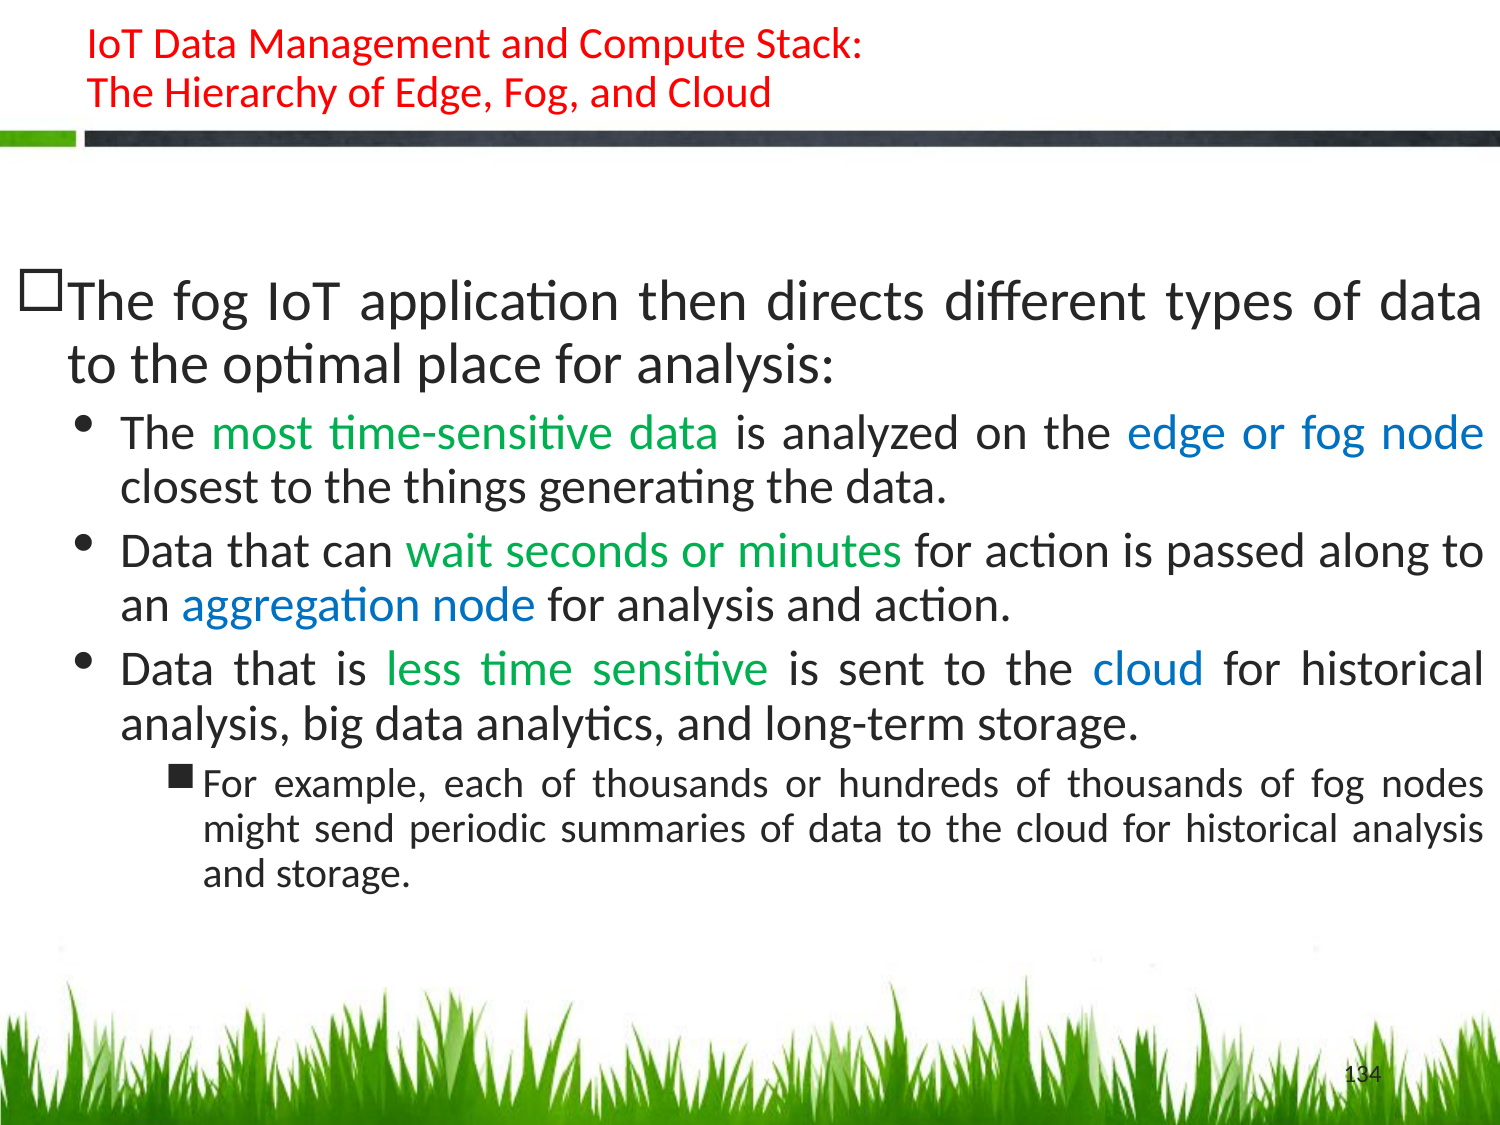

# IoT Data Management and Compute Stack: The Hierarchy of Edge, Fog, and Cloud
The fog IoT application then directs different types of data to the optimal place for analysis:
The most time-sensitive data is analyzed on the edge or fog node closest to the things generating the data.
Data that can wait seconds or minutes for action is passed along to an aggregation node for analysis and action.
Data that is less time sensitive is sent to the cloud for historical analysis, big data analytics, and long-term storage.
For example, each of thousands or hundreds of thousands of fog nodes might send periodic summaries of data to the cloud for historical analysis and storage.
134